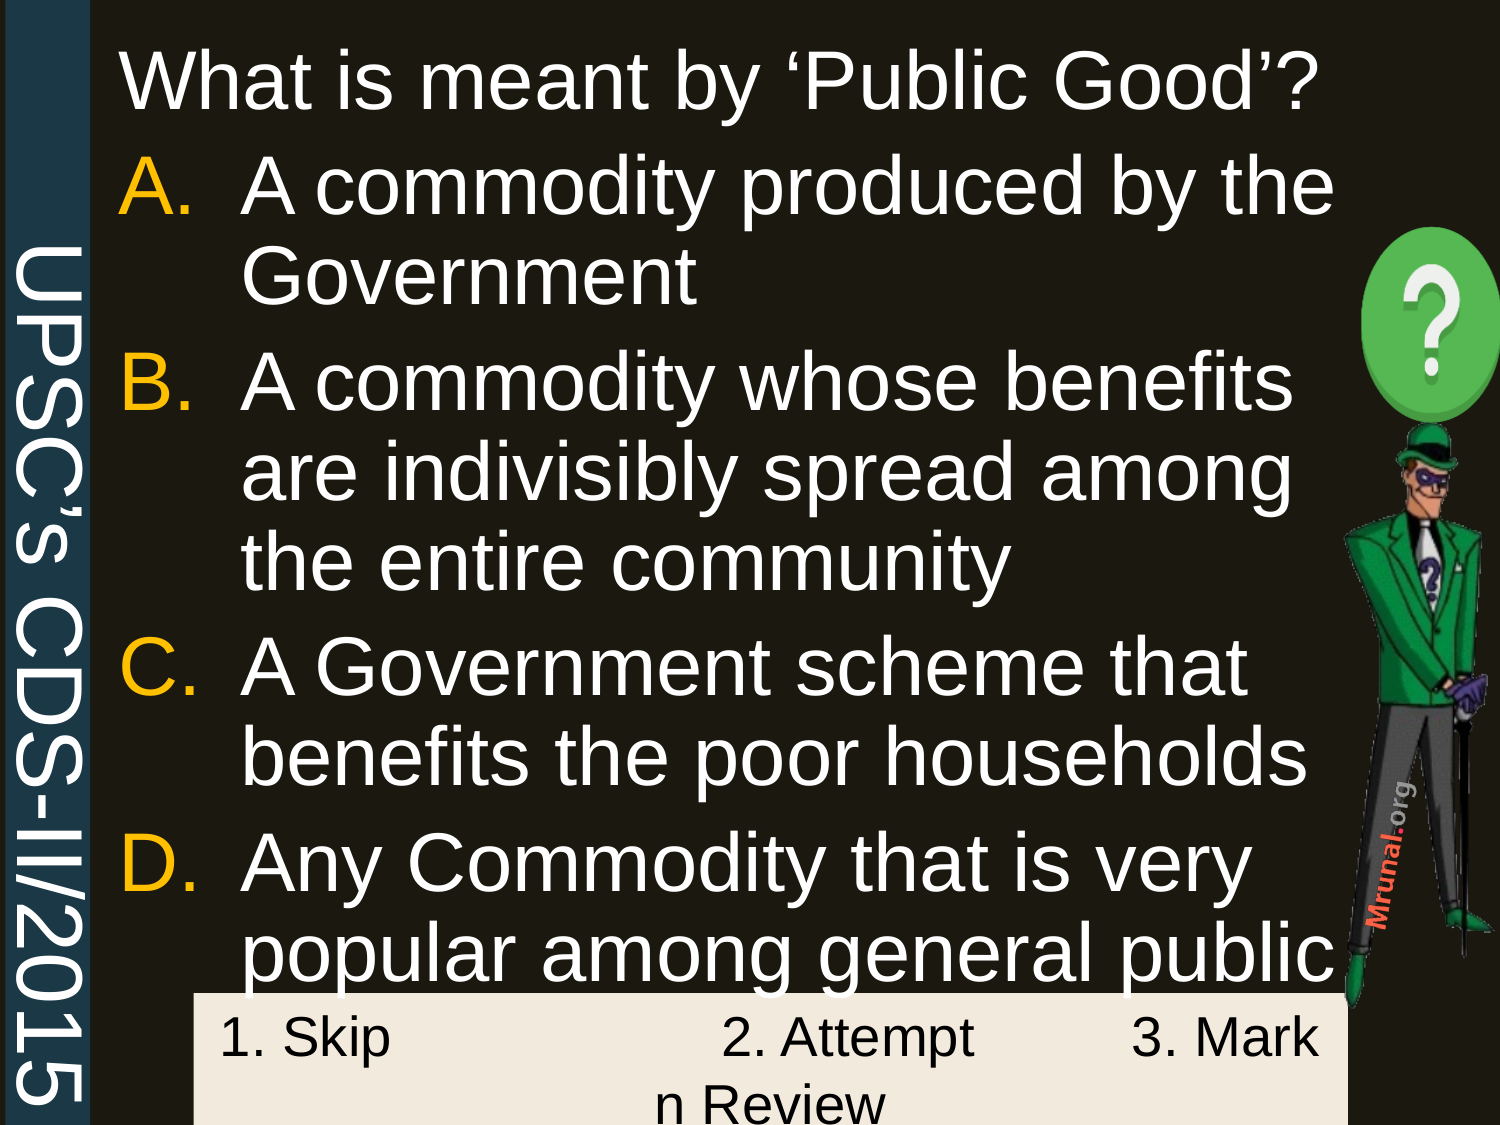

UPSC’s CDS-II/2015
What is meant by ‘Public Good’?
A commodity produced by the Government
A commodity whose benefits are indivisibly spread among the entire community
A Government scheme that benefits the poor households
Any Commodity that is very popular among general public